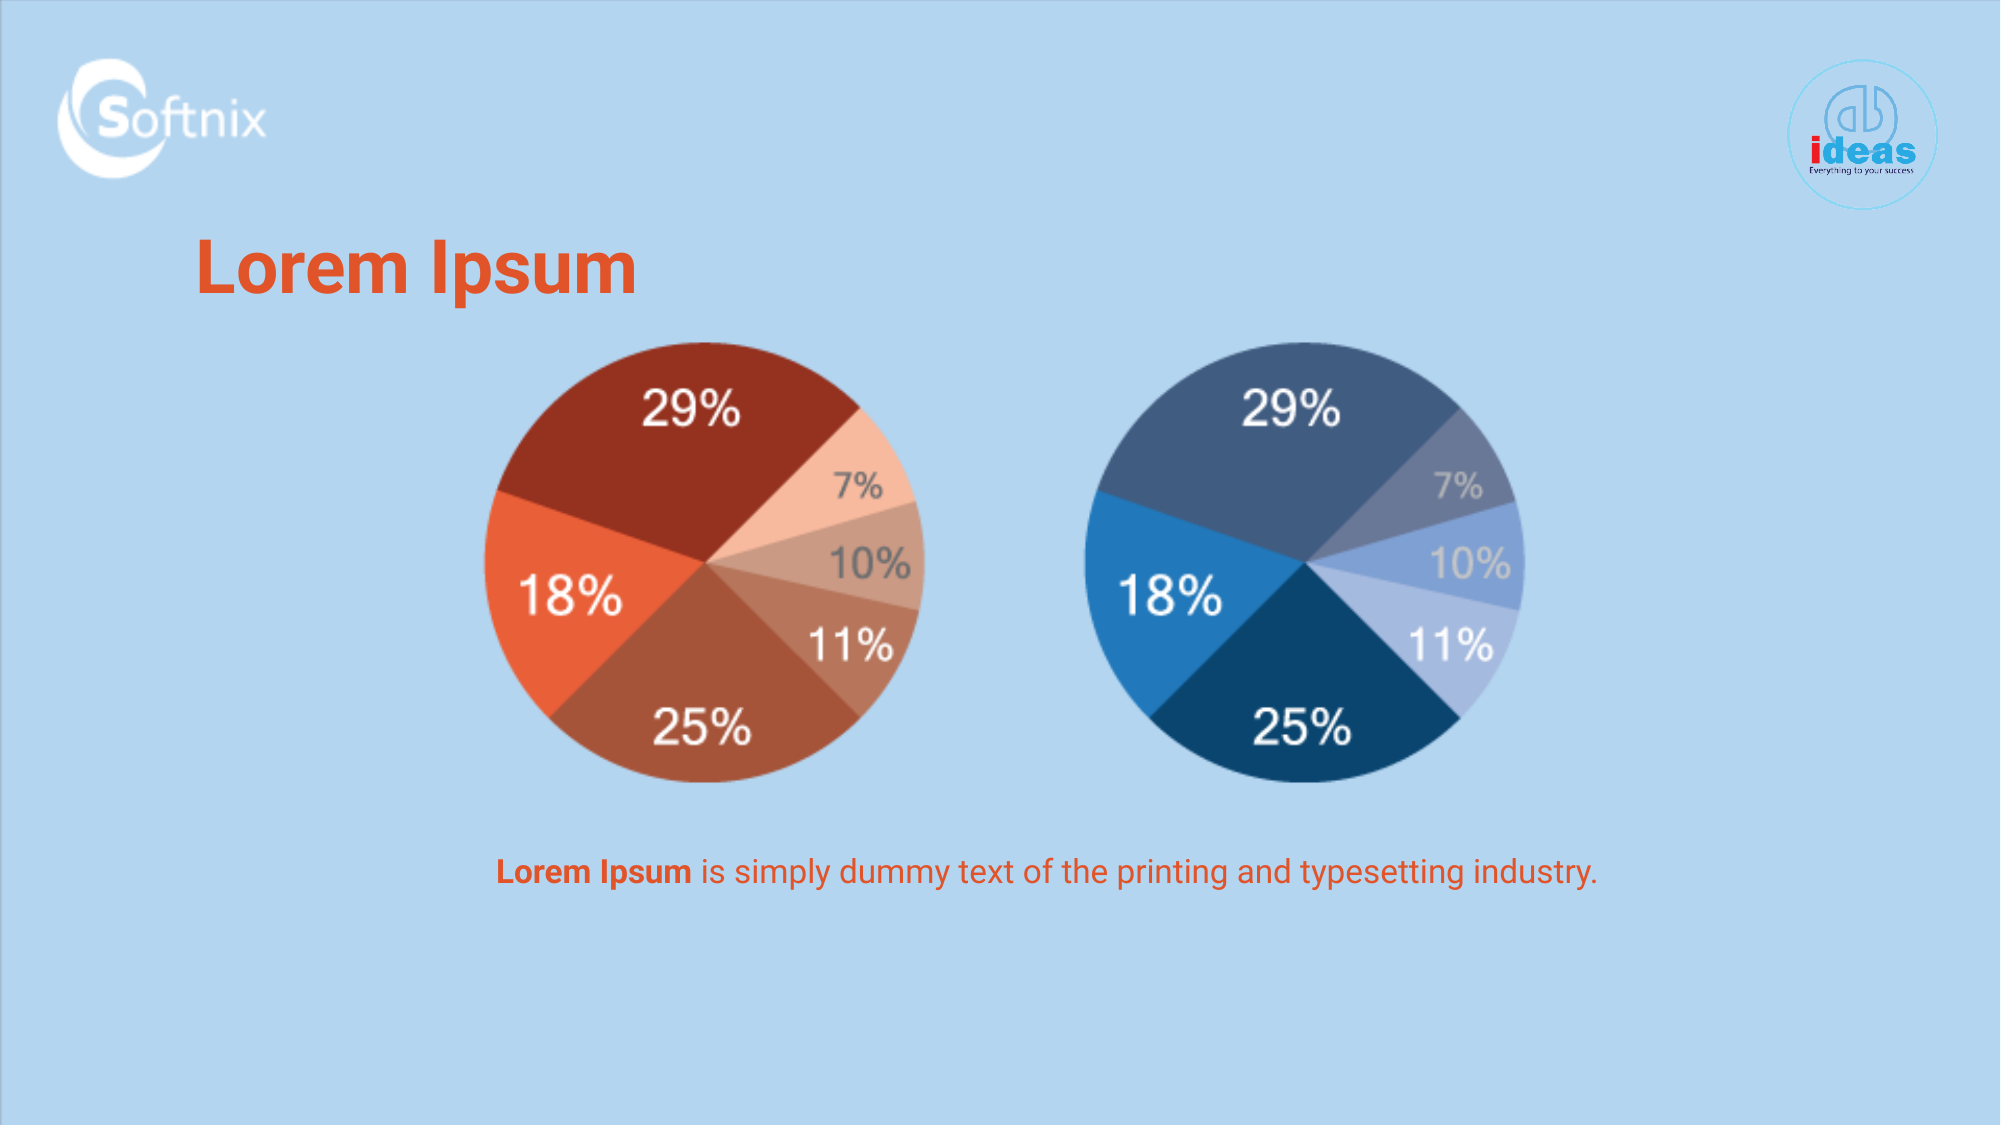

# Lorem Ipsum
Lorem Ipsum is simply dummy text of the printing and typesetting industry.